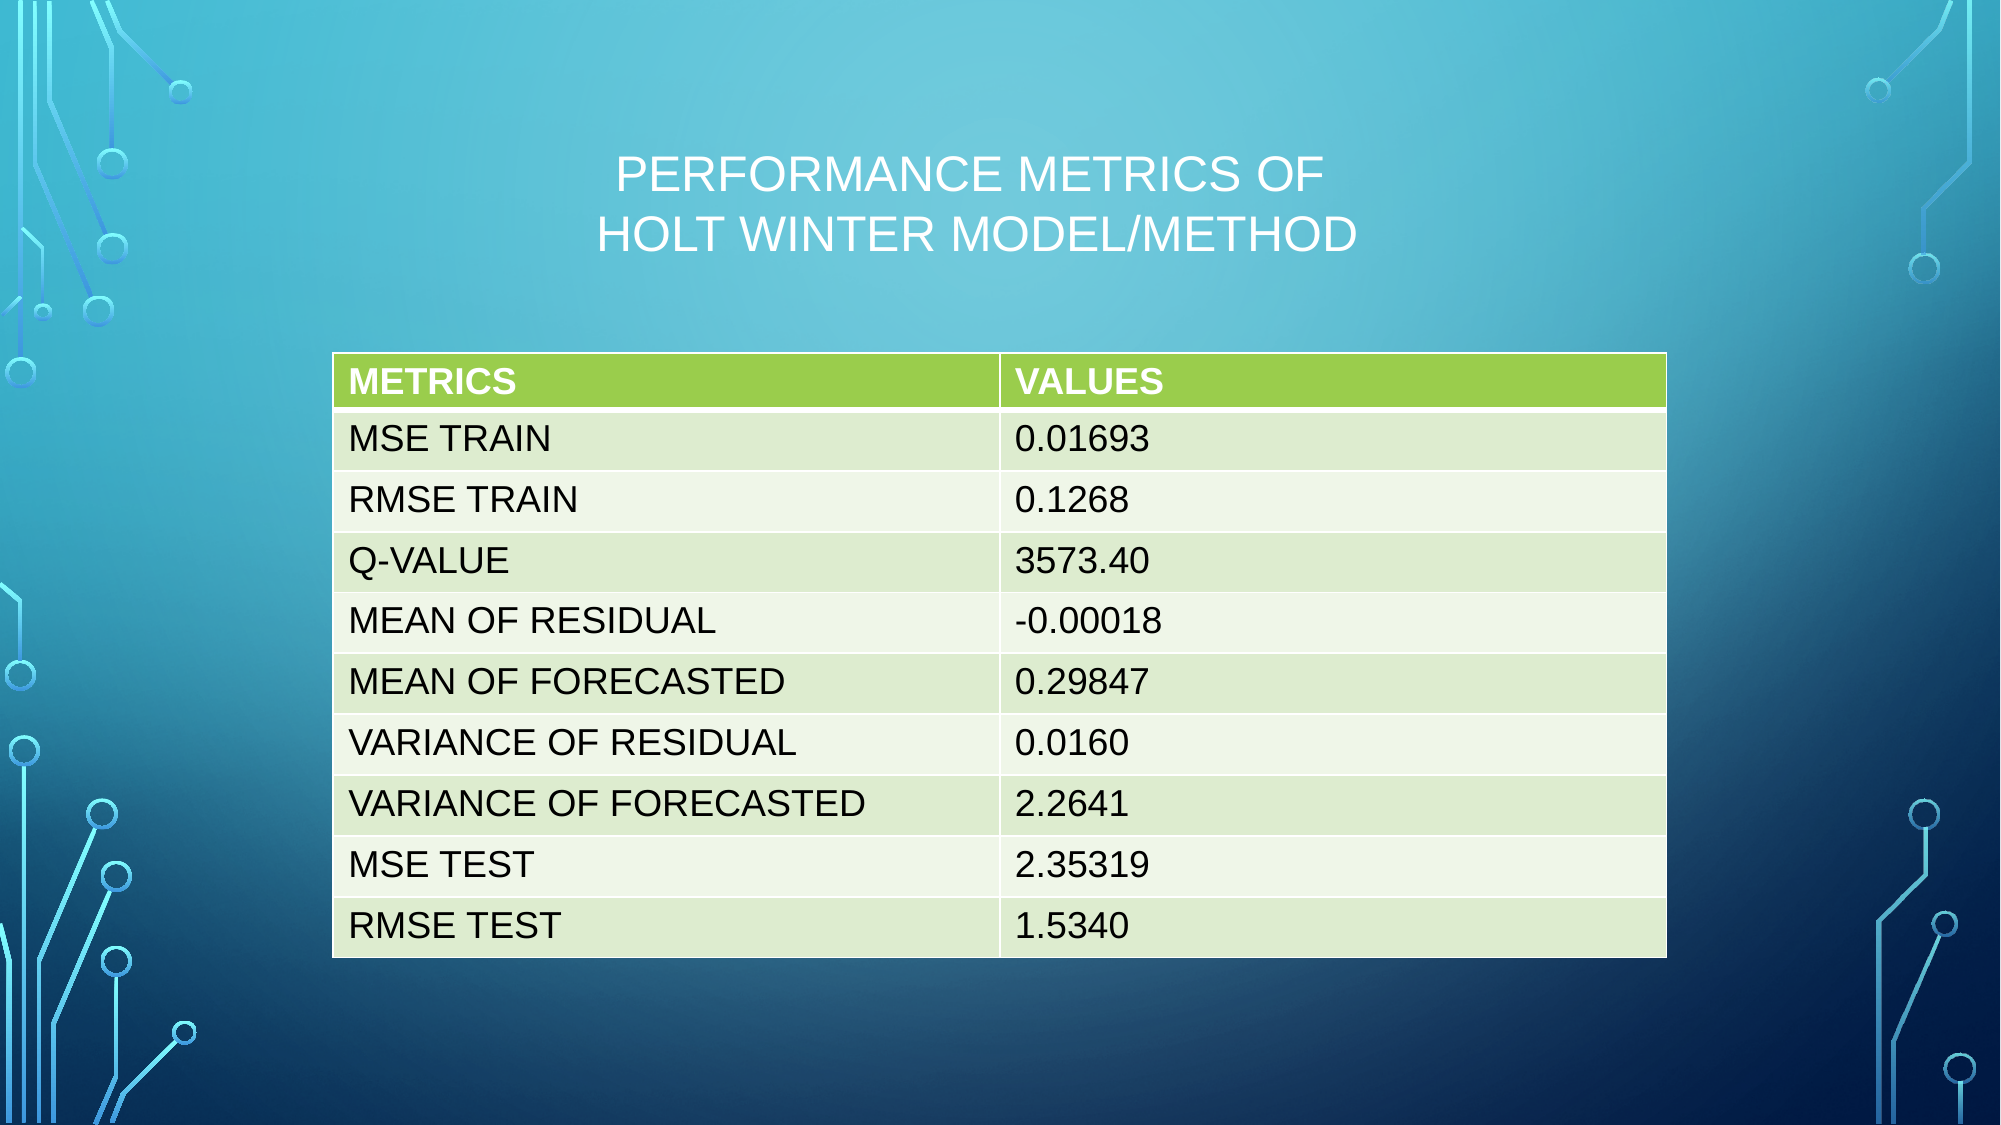

PERFORMANCE METRICS OF
HOLT WINTER MODEL/METHOD
| METRICS | VALUES |
| --- | --- |
| MSE TRAIN | 0.01693 |
| RMSE TRAIN | 0.1268 |
| Q-VALUE | 3573.40 |
| MEAN OF RESIDUAL | -0.00018 |
| MEAN OF FORECASTED | 0.29847 |
| VARIANCE OF RESIDUAL | 0.0160 |
| VARIANCE OF FORECASTED | 2.2641 |
| MSE TEST | 2.35319 |
| RMSE TEST | 1.5340 |